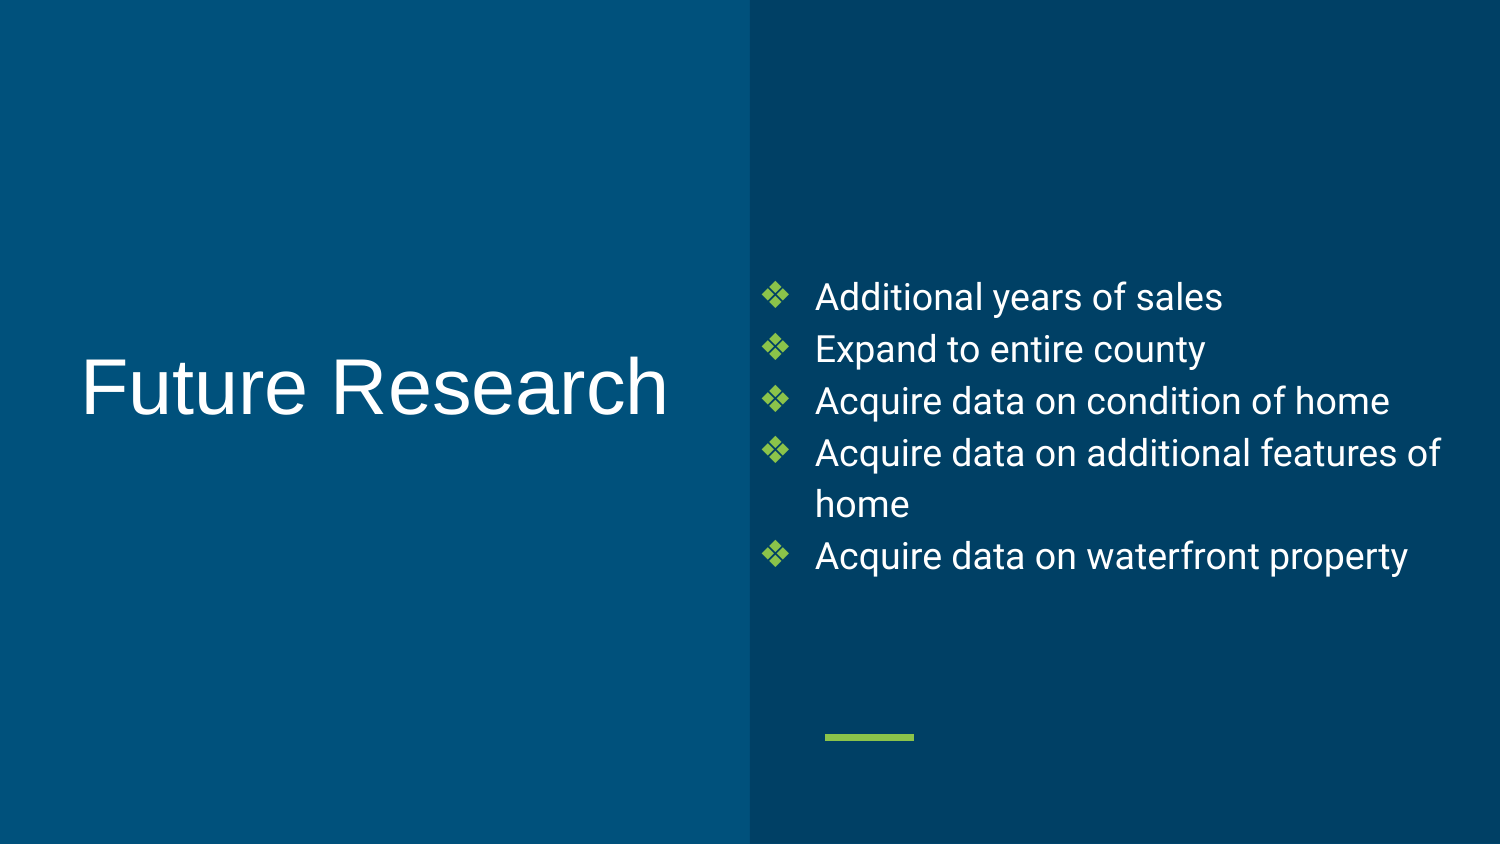

Additional years of sales
Expand to entire county
Acquire data on condition of home
Acquire data on additional features of home
Acquire data on waterfront property
# Future Research